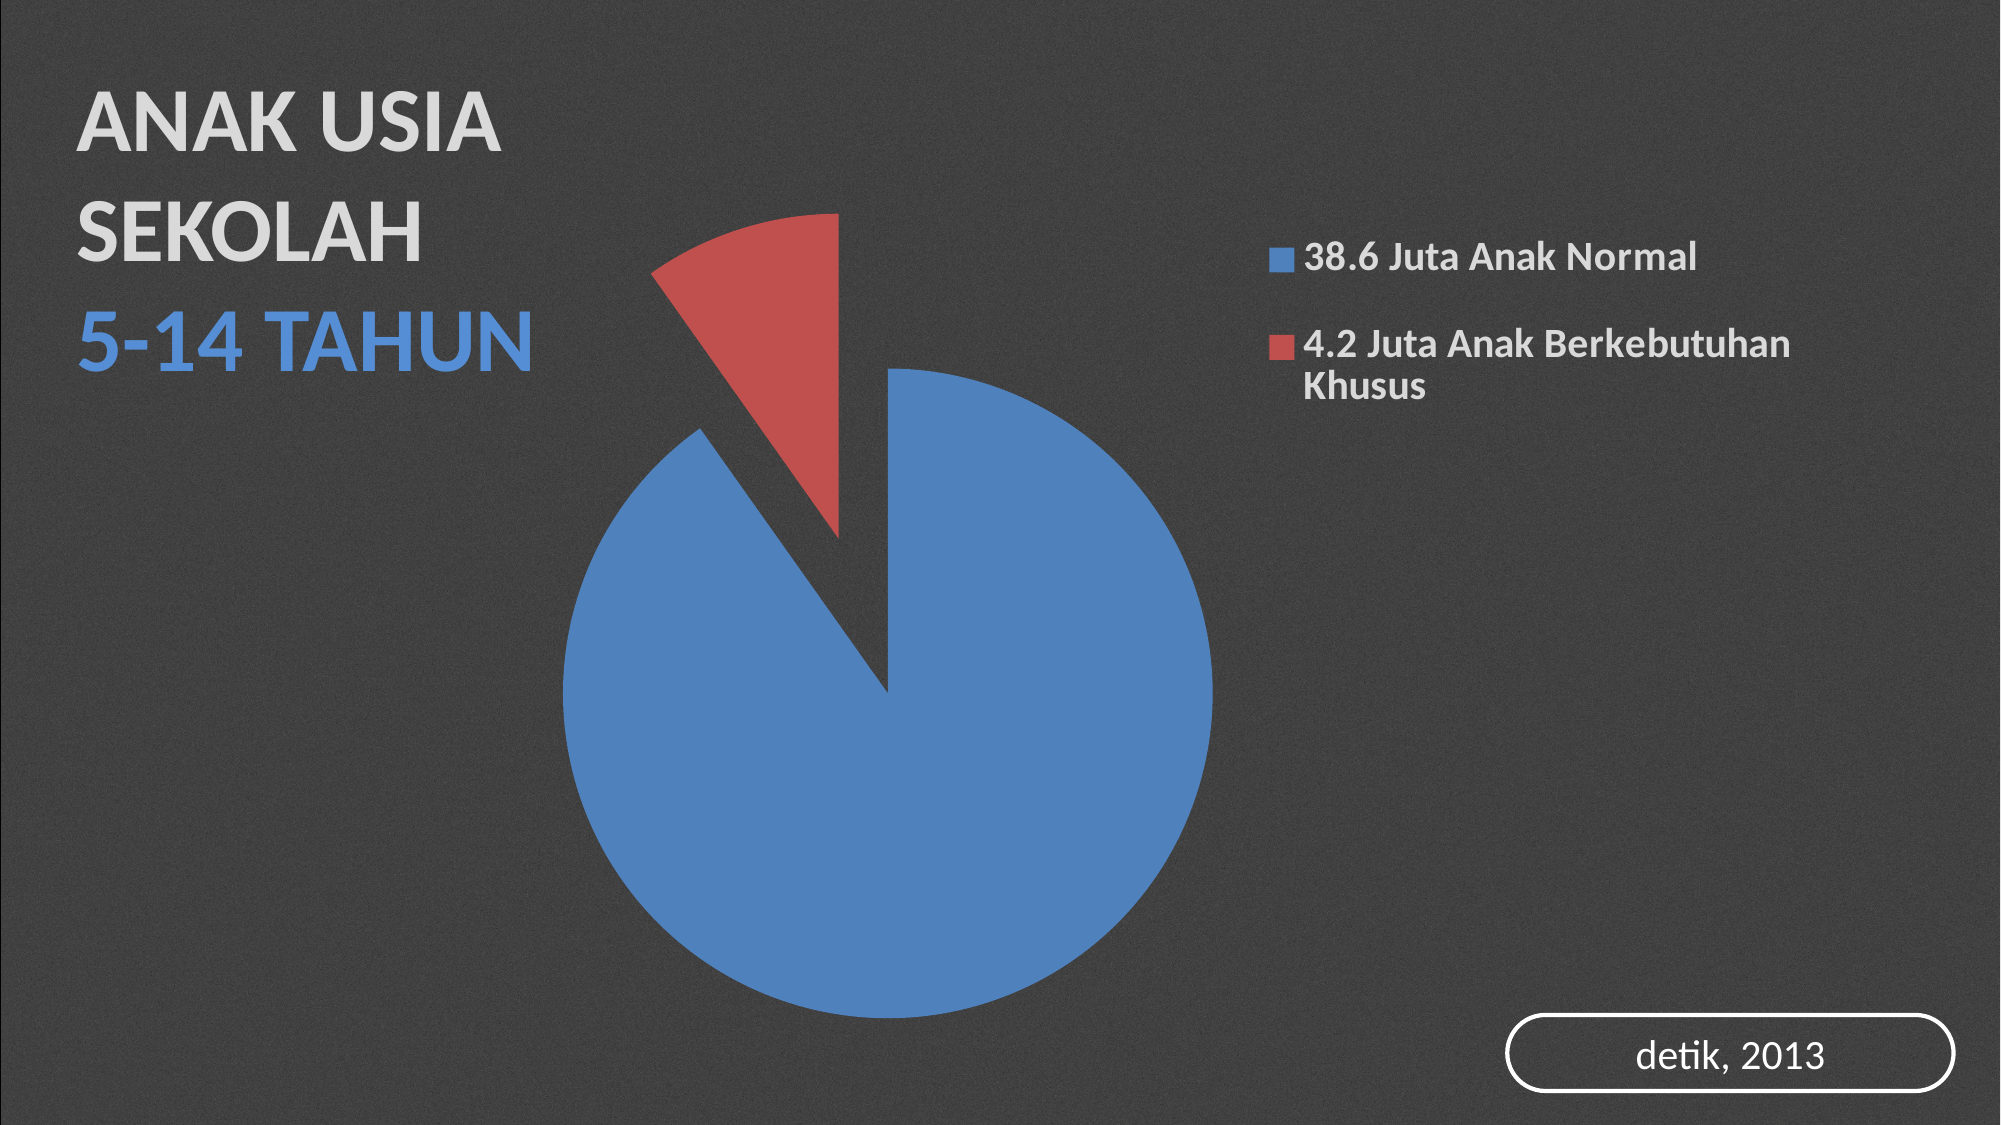

ANAK USIA
SEKOLAH
5-14 TAHUN

### Chart

| Category | Column2 | Column1 |
|---|---|---|
| 38.6 Juta Anak Normal | 38.6 | 0.0 |
| 4.2 Juta Anak Berkebutuhan Khusus | 4.2 | 0.0 |
detik, 2013